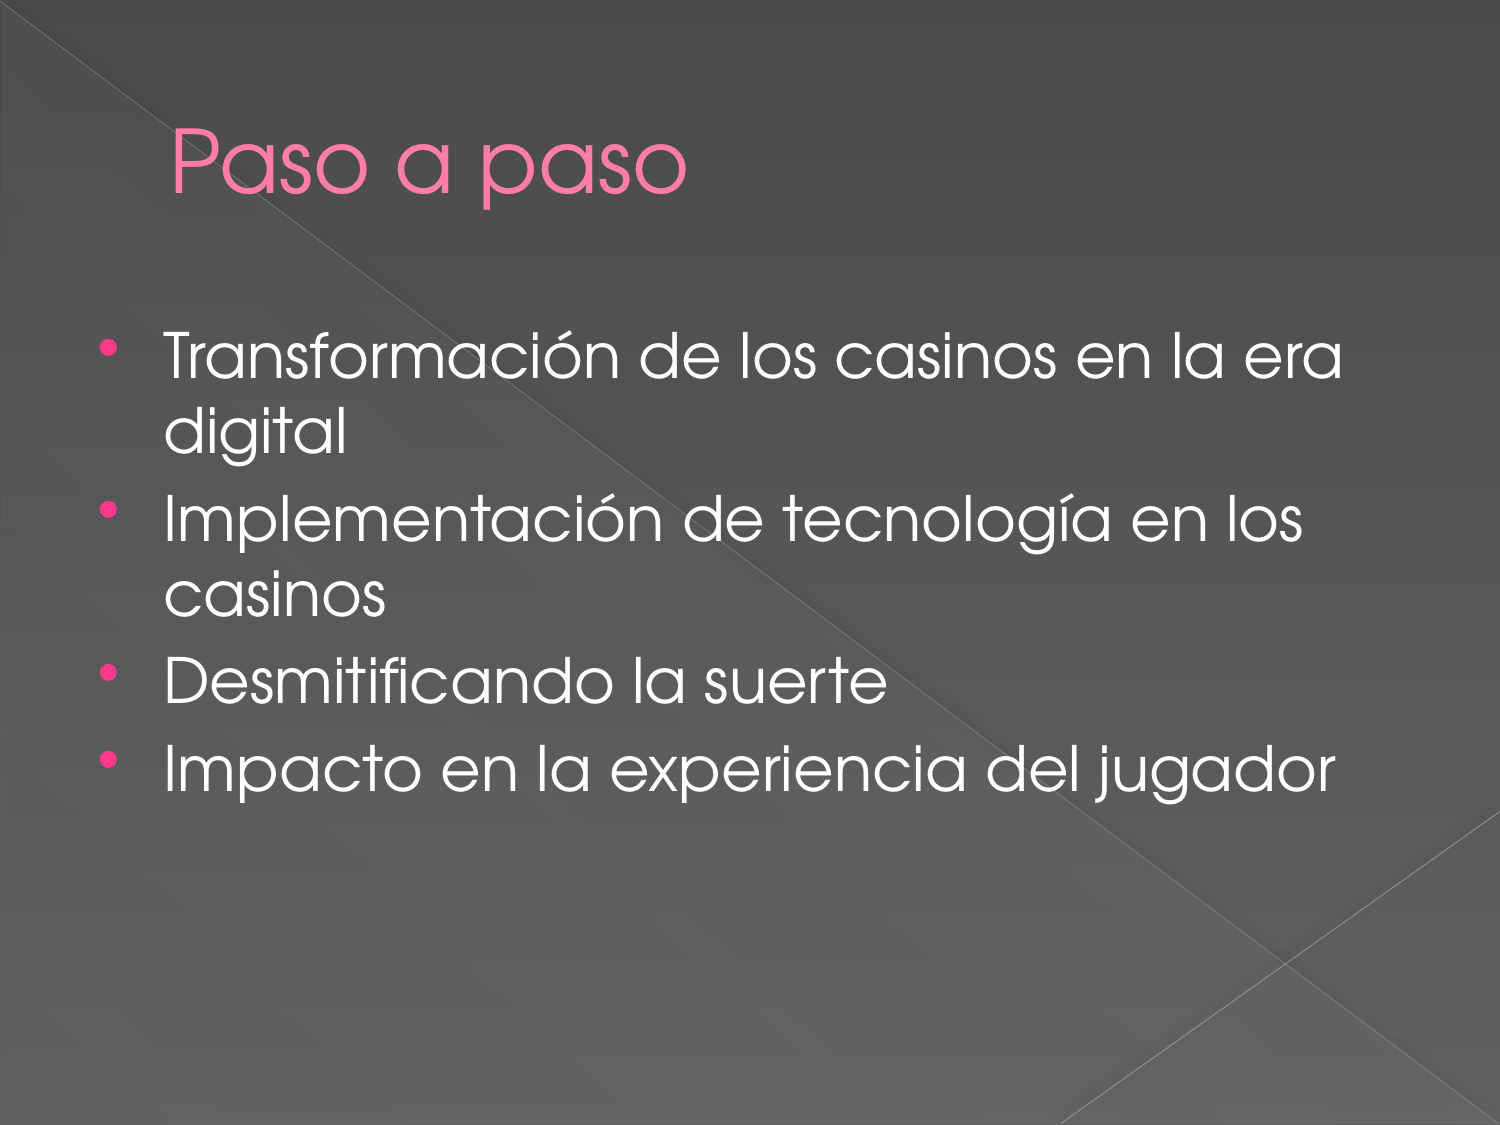

# Paso a paso
Transformación de los casinos en la era digital
Implementación de tecnología en los casinos
Desmitificando la suerte
Impacto en la experiencia del jugador